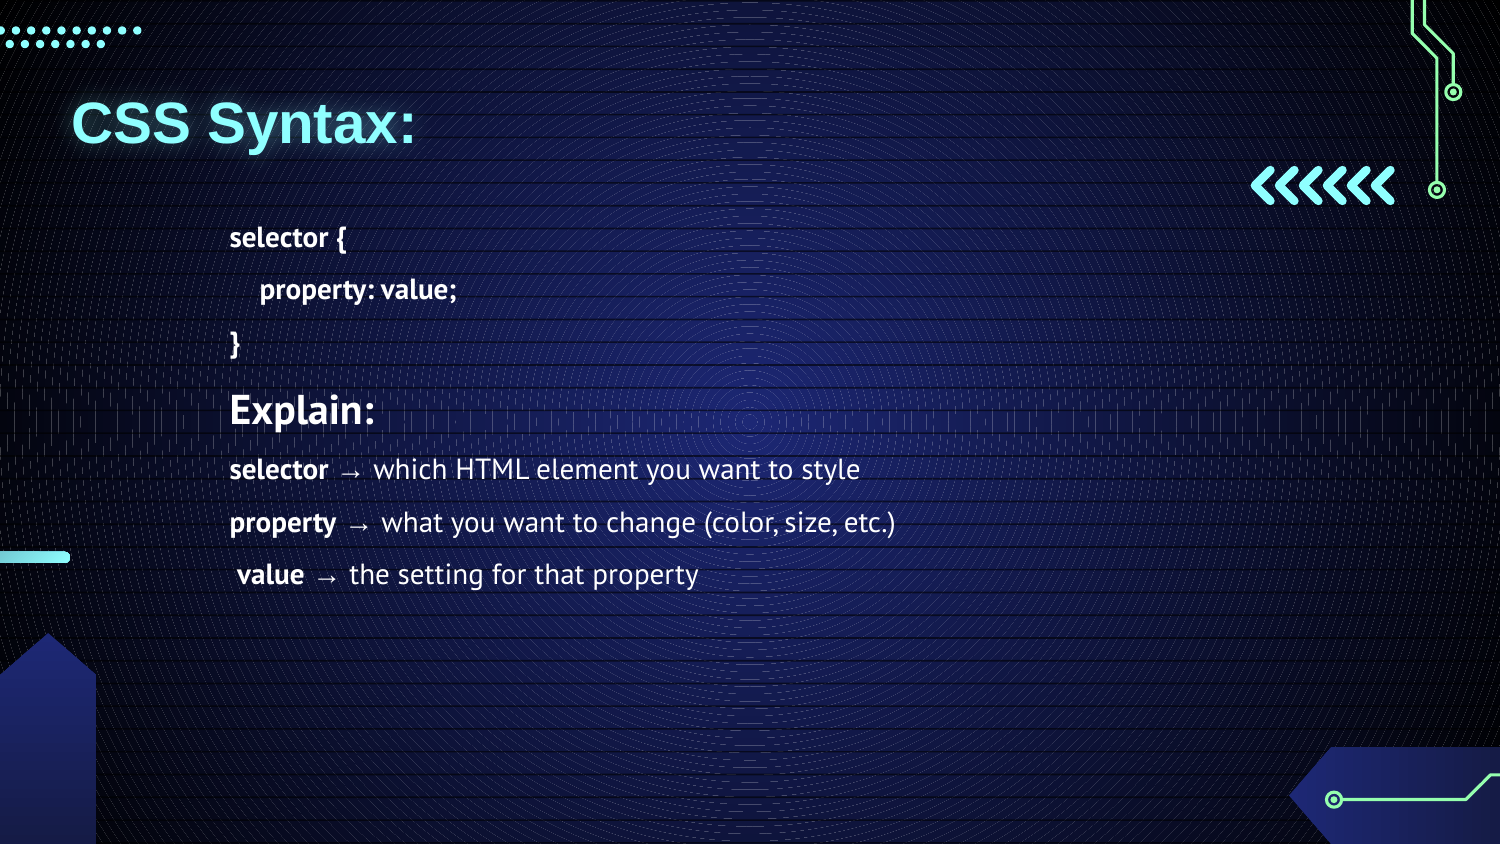

# CSS Syntax:

selector {
    property: value;
}
Explain:
selector → which HTML element you want to style
property → what you want to change (color, size, etc.)
 value → the setting for that property